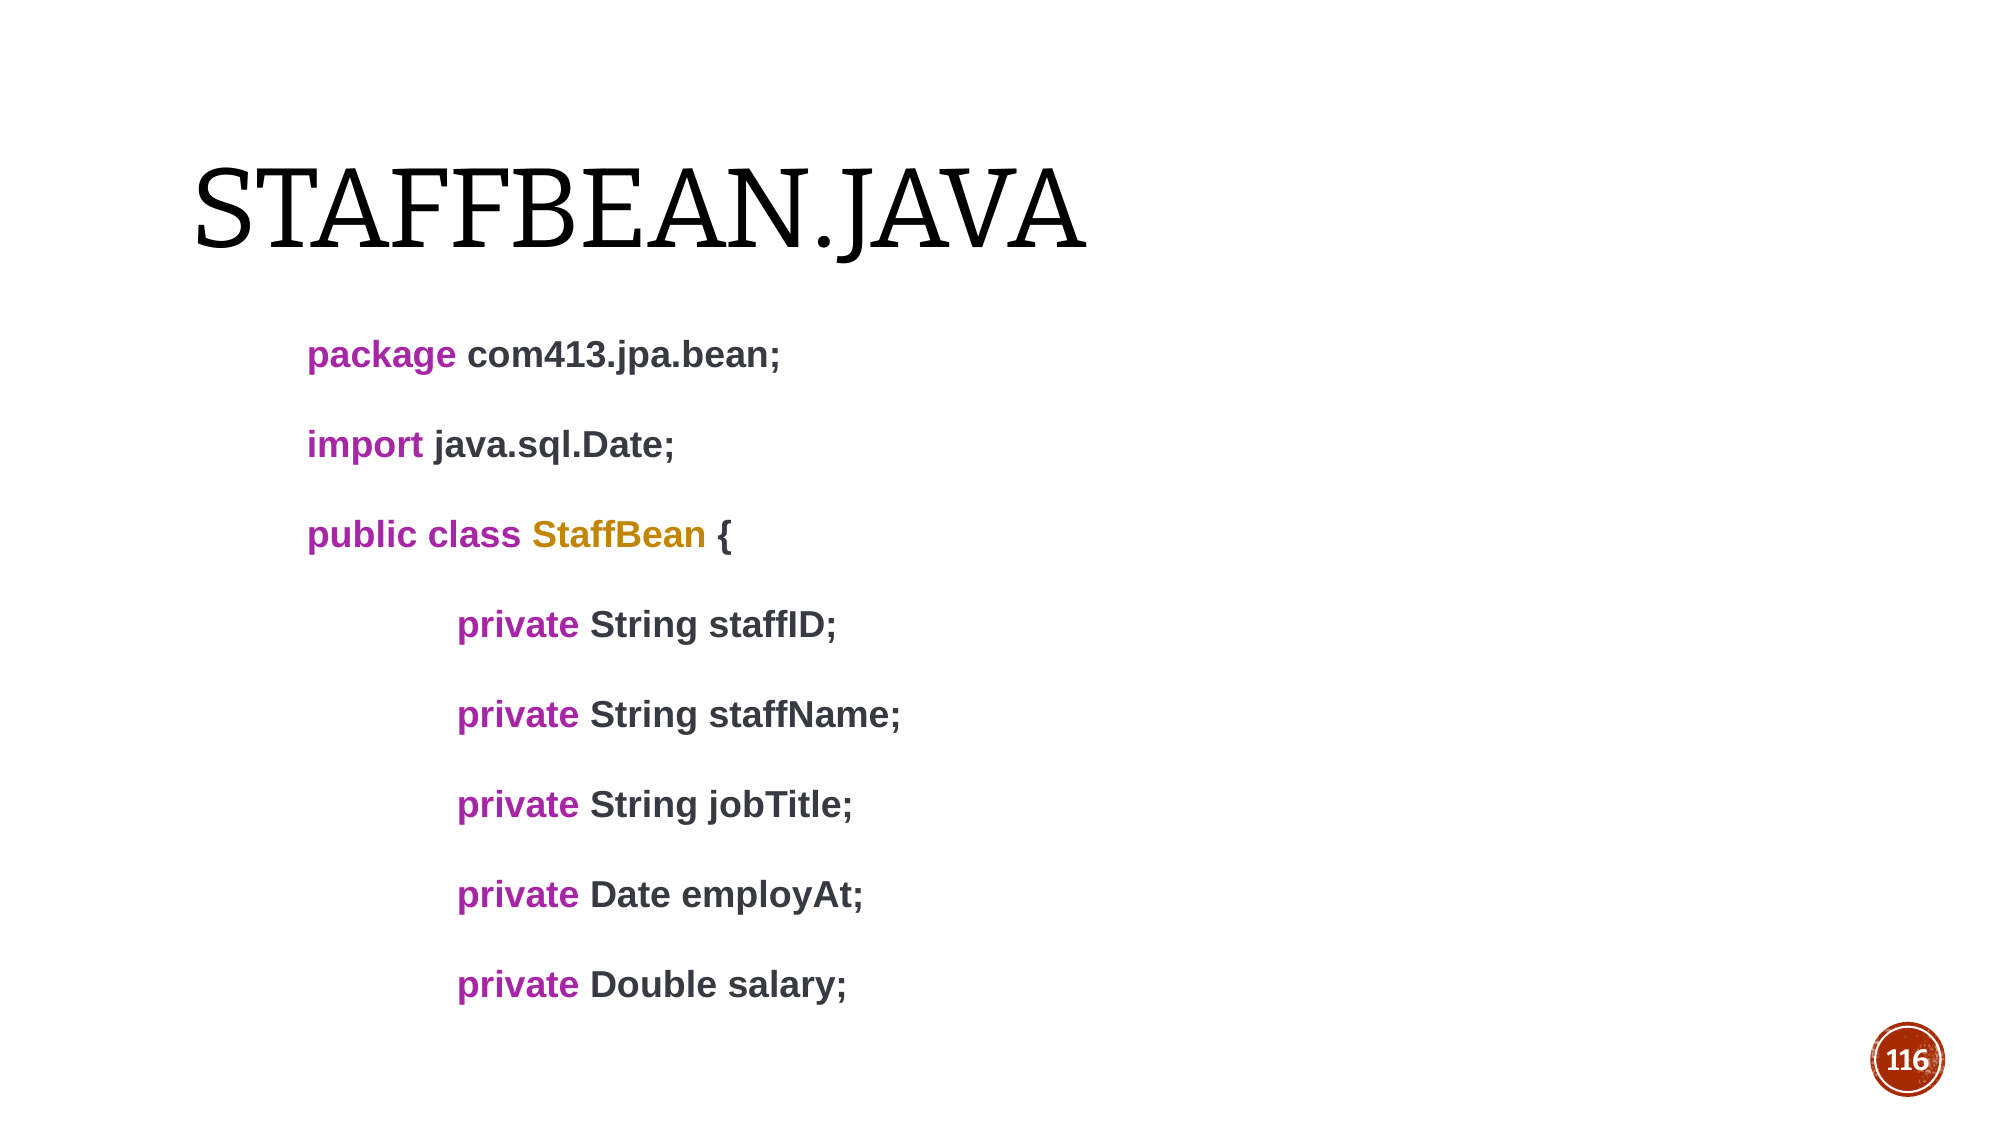

# StaffBean.java
package com413.jpa.bean;
import java.sql.Date;
public class StaffBean {
	private String staffID;
	private String staffName;
	private String jobTitle;
	private Date employAt;
	private Double salary;
116